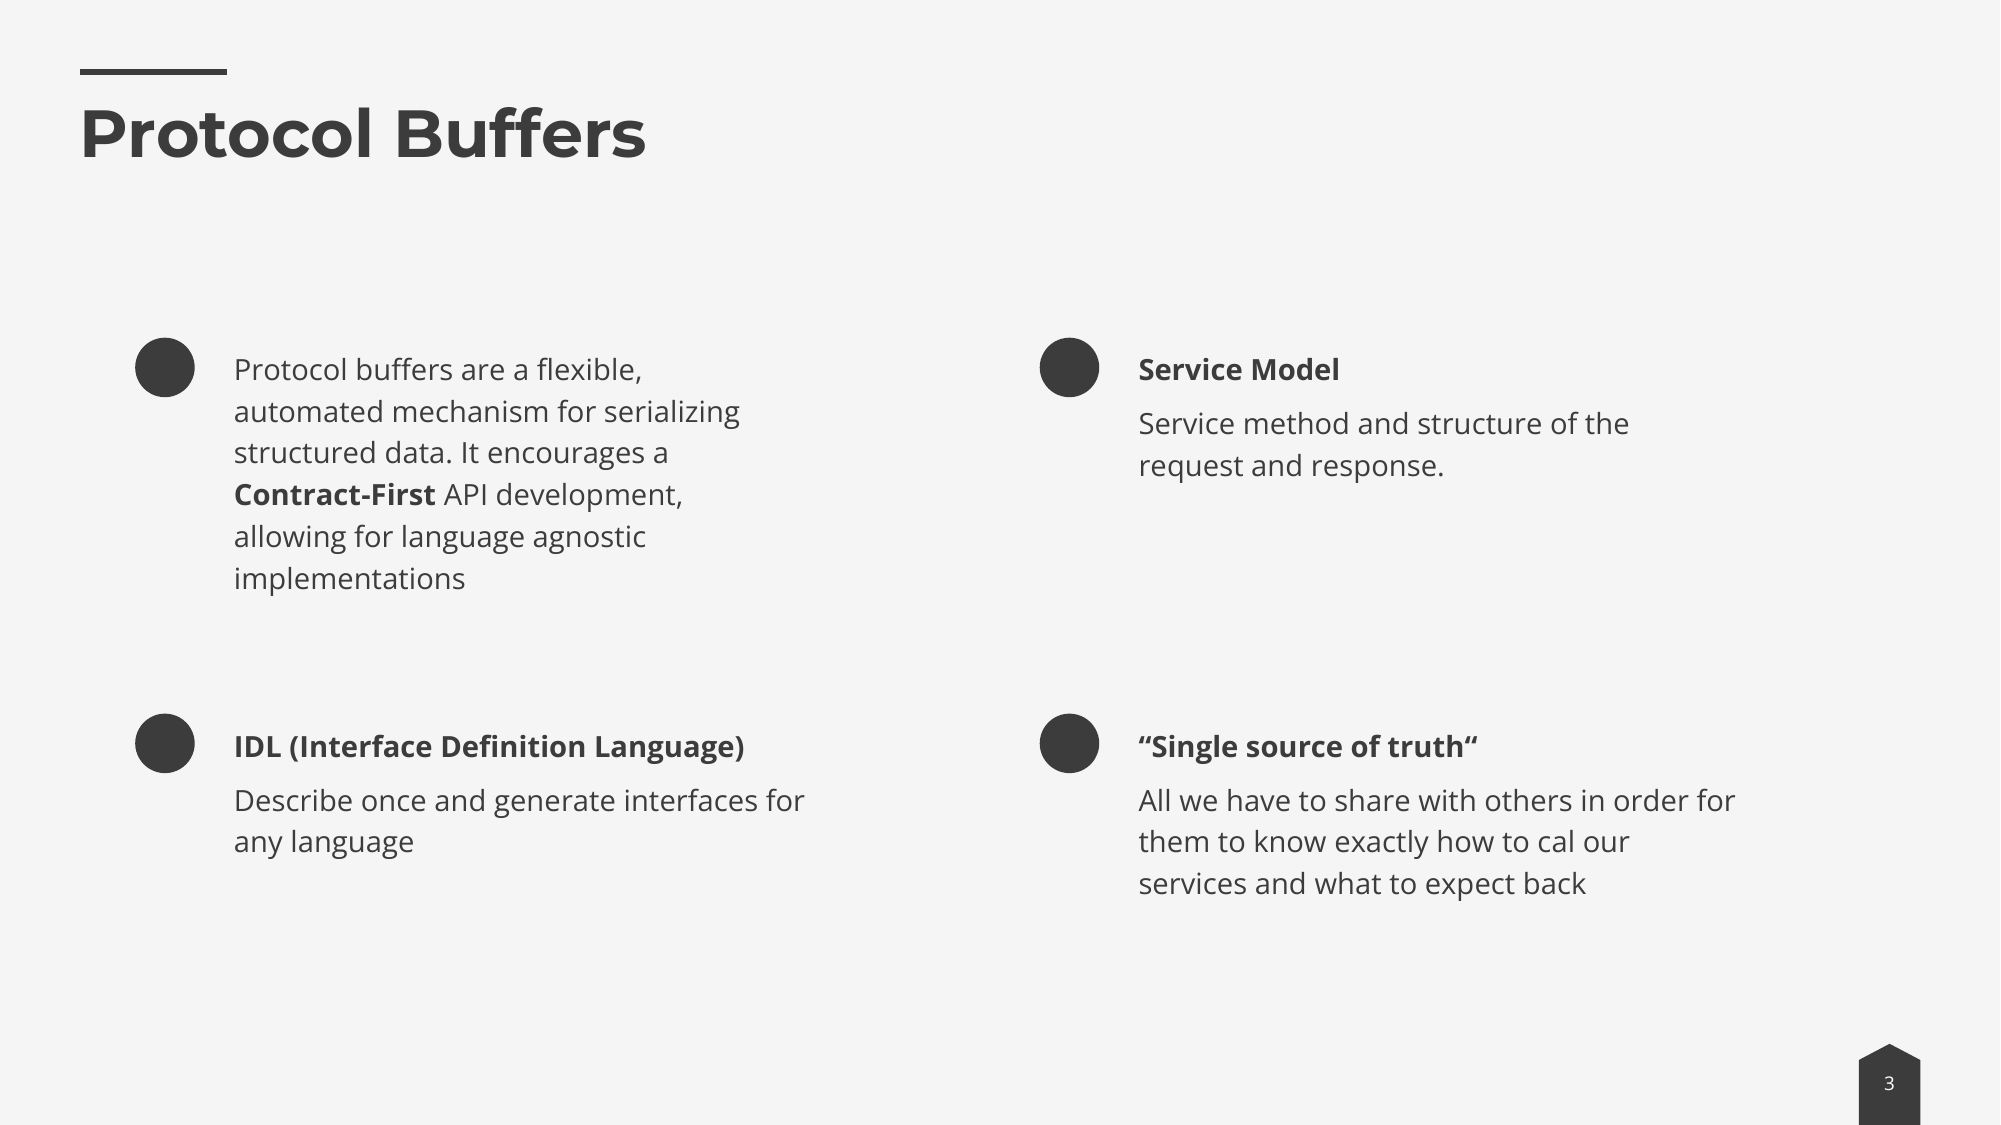

# Protocol Buffers
Protocol buffers are a flexible, automated mechanism for serializing structured data. It encourages a Contract-First API development, allowing for language agnostic implementations

Service Model
Service method and structure of the request and response.

IDL (Interface Definition Language)
Describe once and generate interfaces for any language

“Single source of truth“
All we have to share with others in order for them to know exactly how to cal our services and what to expect back

3